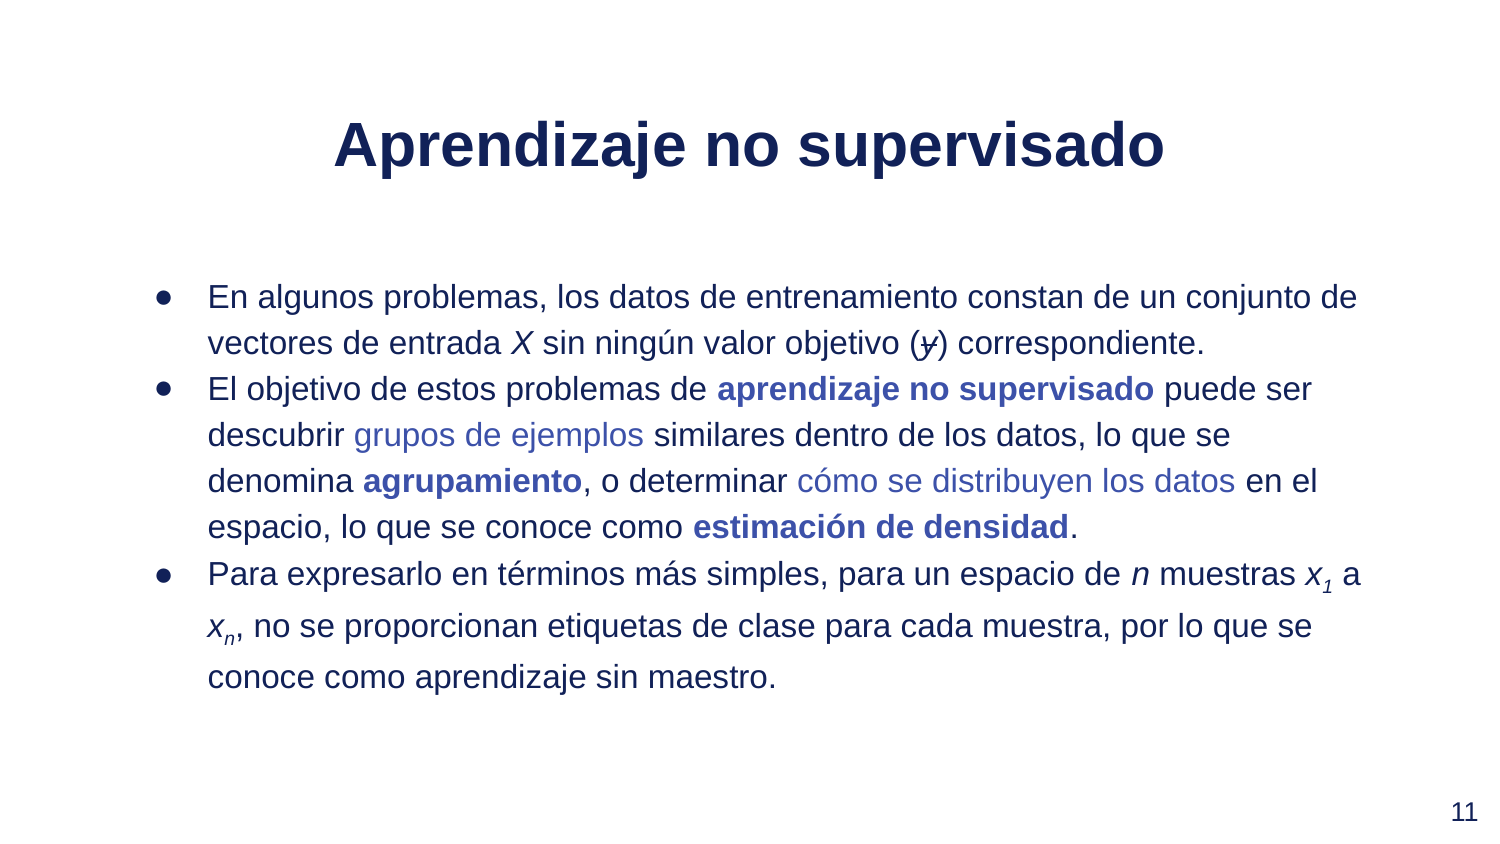

Aprendizaje no supervisado
En algunos problemas, los datos de entrenamiento constan de un conjunto de vectores de entrada X sin ningún valor objetivo (y) correspondiente.
El objetivo de estos problemas de aprendizaje no supervisado puede ser descubrir grupos de ejemplos similares dentro de los datos, lo que se denomina agrupamiento, o determinar cómo se distribuyen los datos en el espacio, lo que se conoce como estimación de densidad.
Para expresarlo en términos más simples, para un espacio de n muestras x1 a xn, no se proporcionan etiquetas de clase para cada muestra, por lo que se conoce como aprendizaje sin maestro.
11